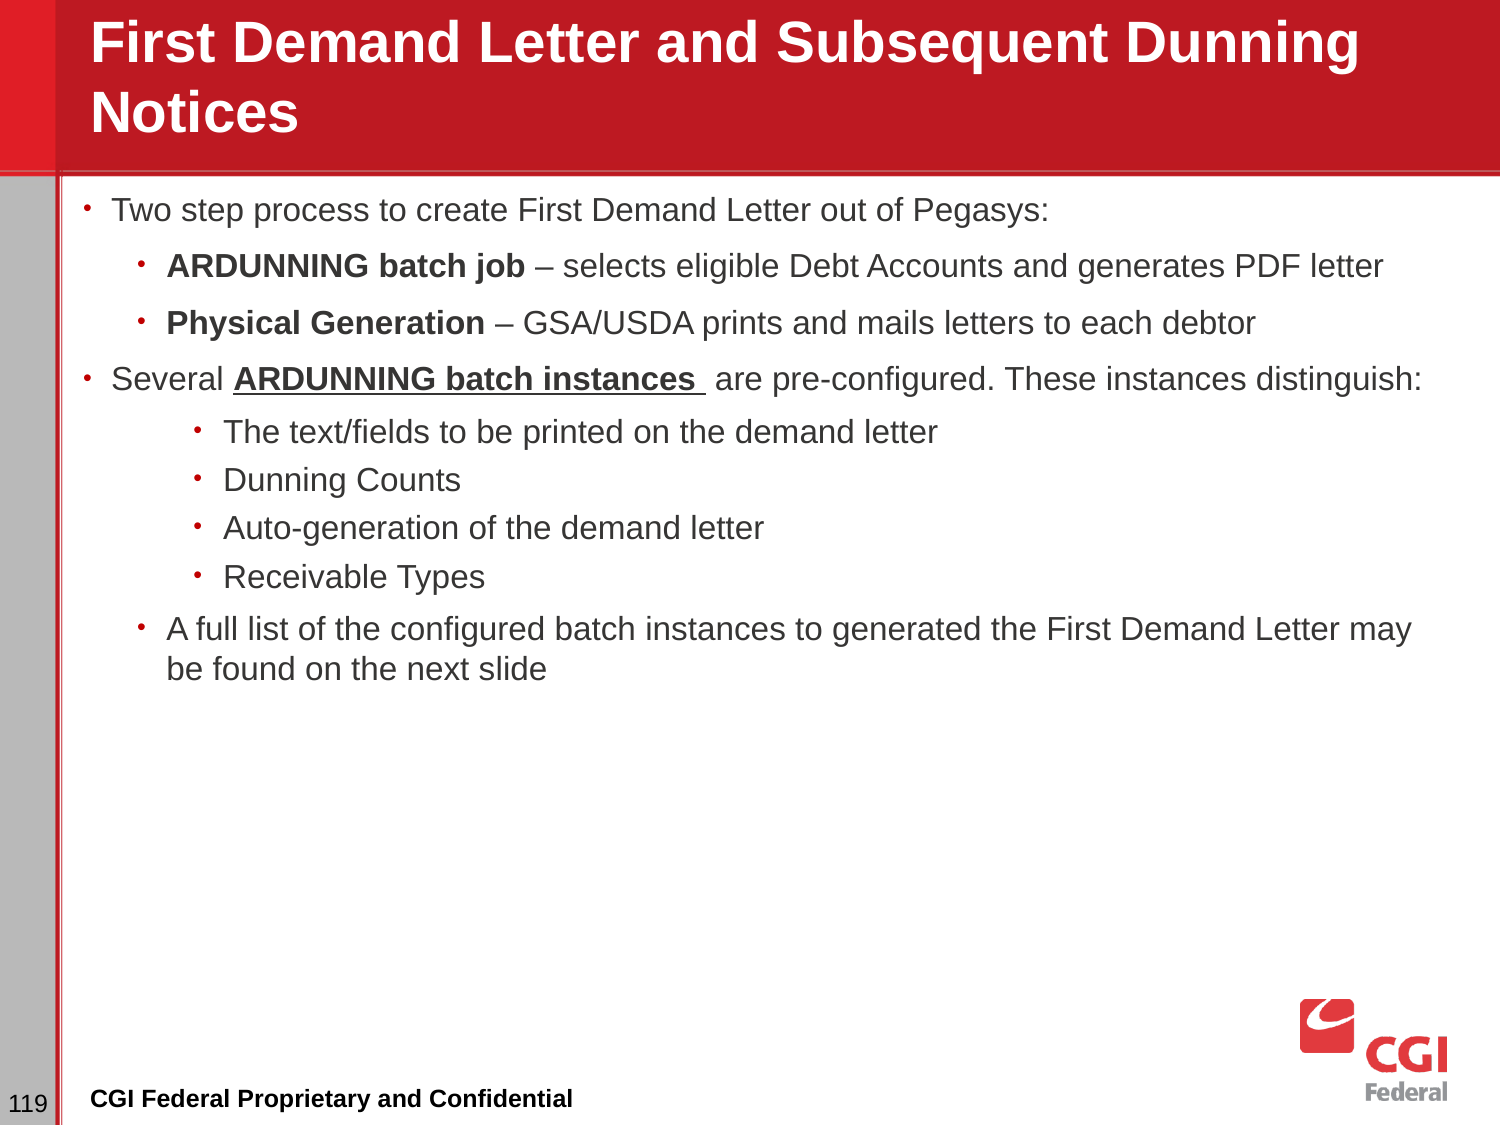

# First Demand Letter and Subsequent Dunning Notices
Two step process to create First Demand Letter out of Pegasys:
ARDUNNING batch job – selects eligible Debt Accounts and generates PDF letter
Physical Generation – GSA/USDA prints and mails letters to each debtor
Several ARDUNNING batch instances  are pre-configured. These instances distinguish:
The text/fields to be printed on the demand letter
Dunning Counts
Auto-generation of the demand letter
Receivable Types
A full list of the configured batch instances to generated the First Demand Letter may be found on the next slide

119
CGI Federal Proprietary and Confidential